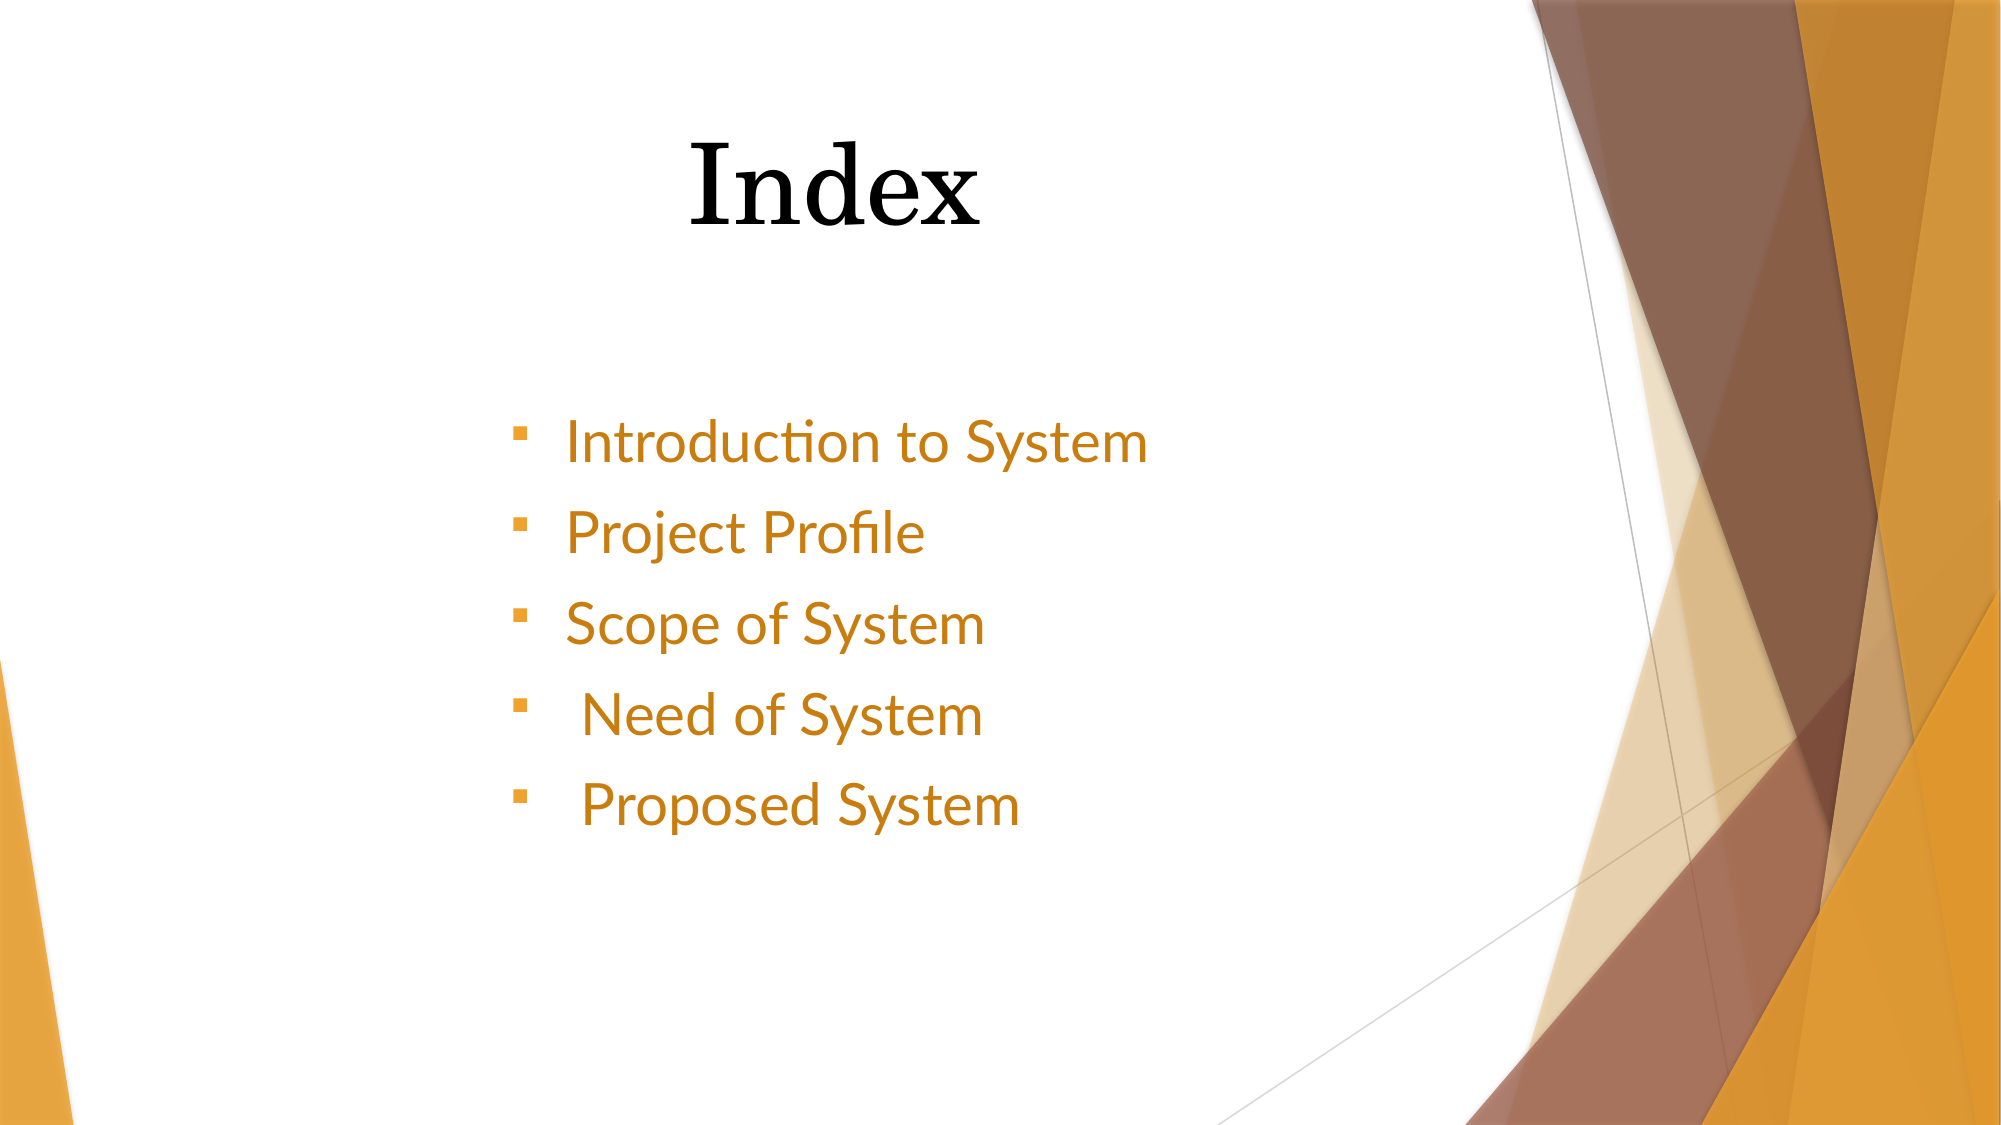

# Index
Introduction to System
Project Profile
Scope of System
 Need of System
 Proposed System